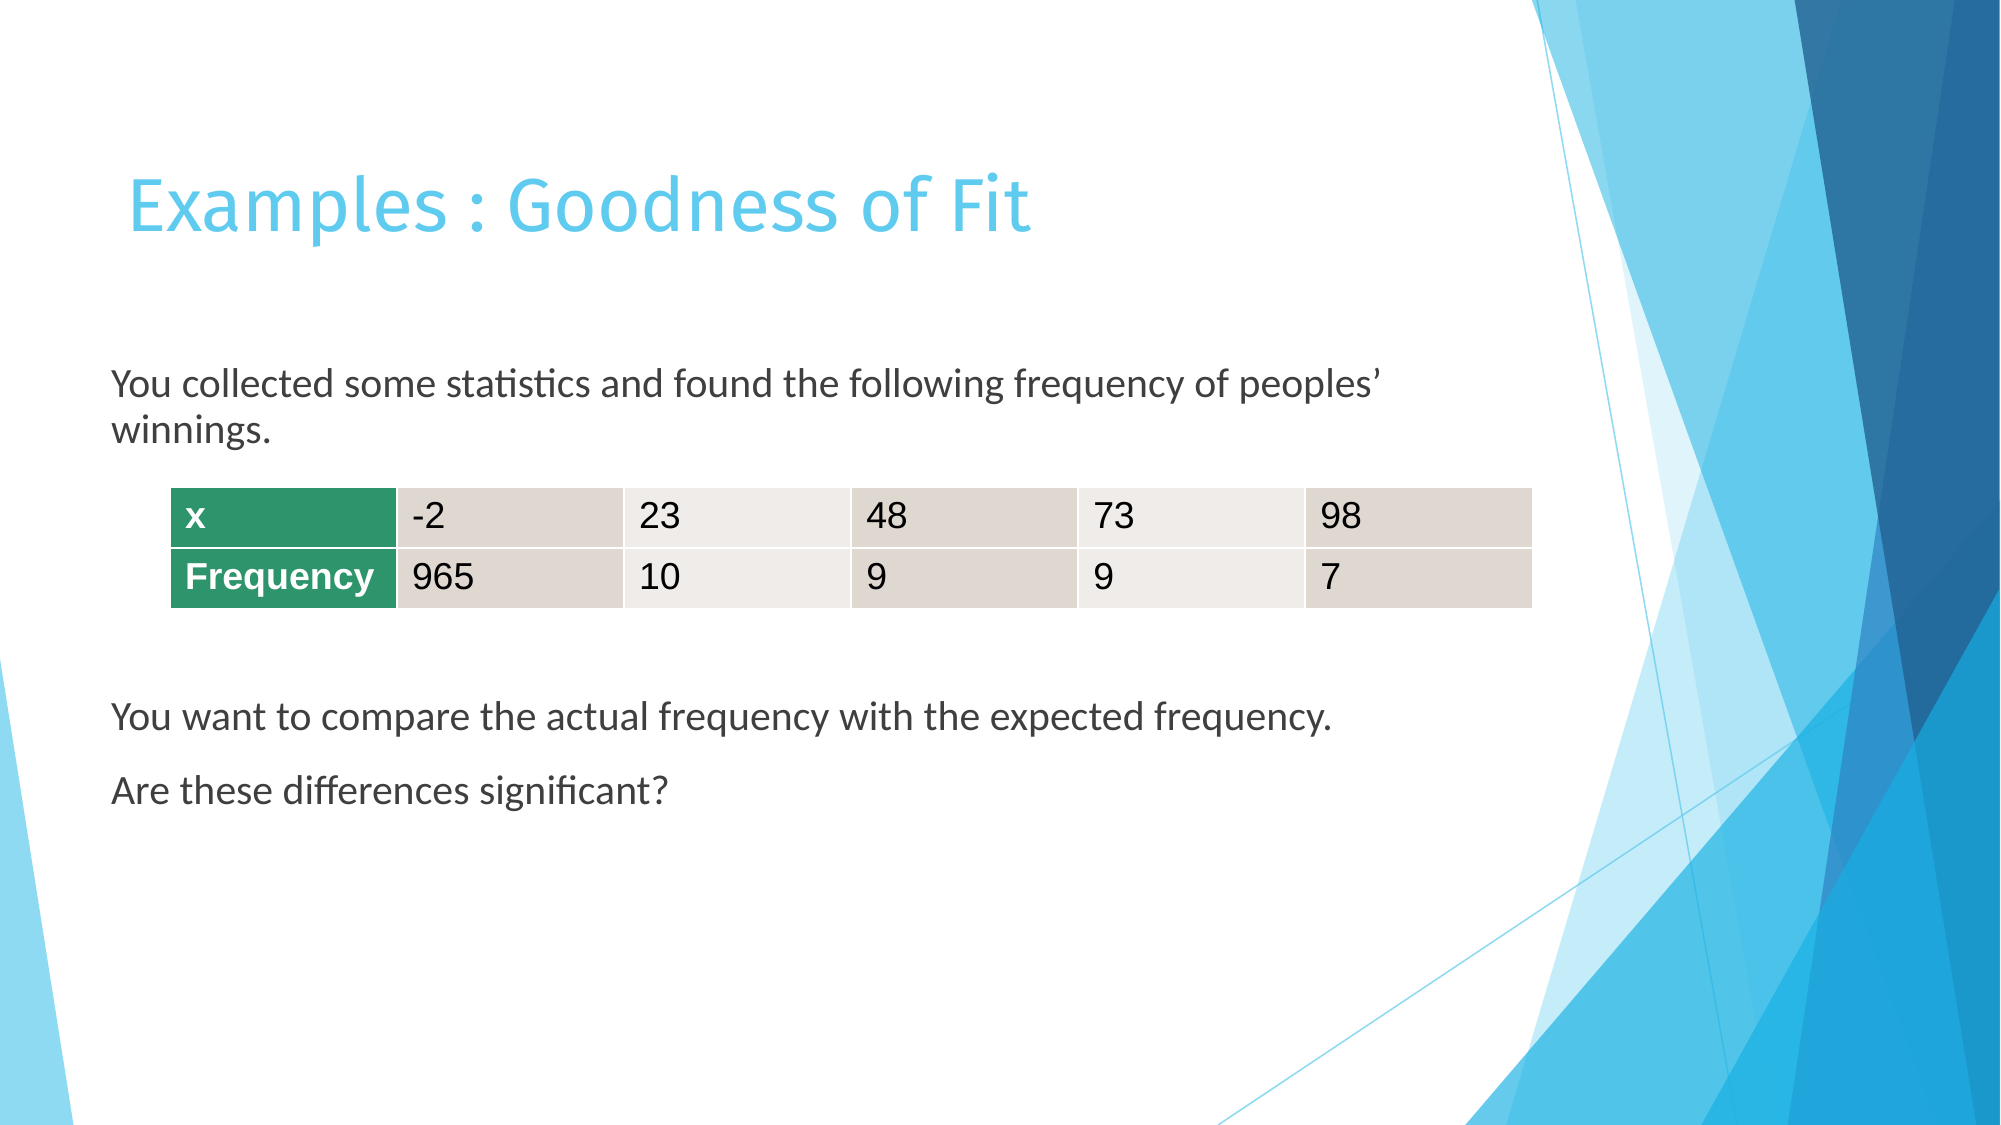

# Examples : Goodness of Fit
You collected some statistics and found the following frequency of peoples’ winnings.

You want to compare the actual frequency with the expected frequency.
Are these differences significant?

| x | -2 | 23 | 48 | 73 | 98 |
| --- | --- | --- | --- | --- | --- |
| Frequency | 965 | 10 | 9 | 9 | 7 |